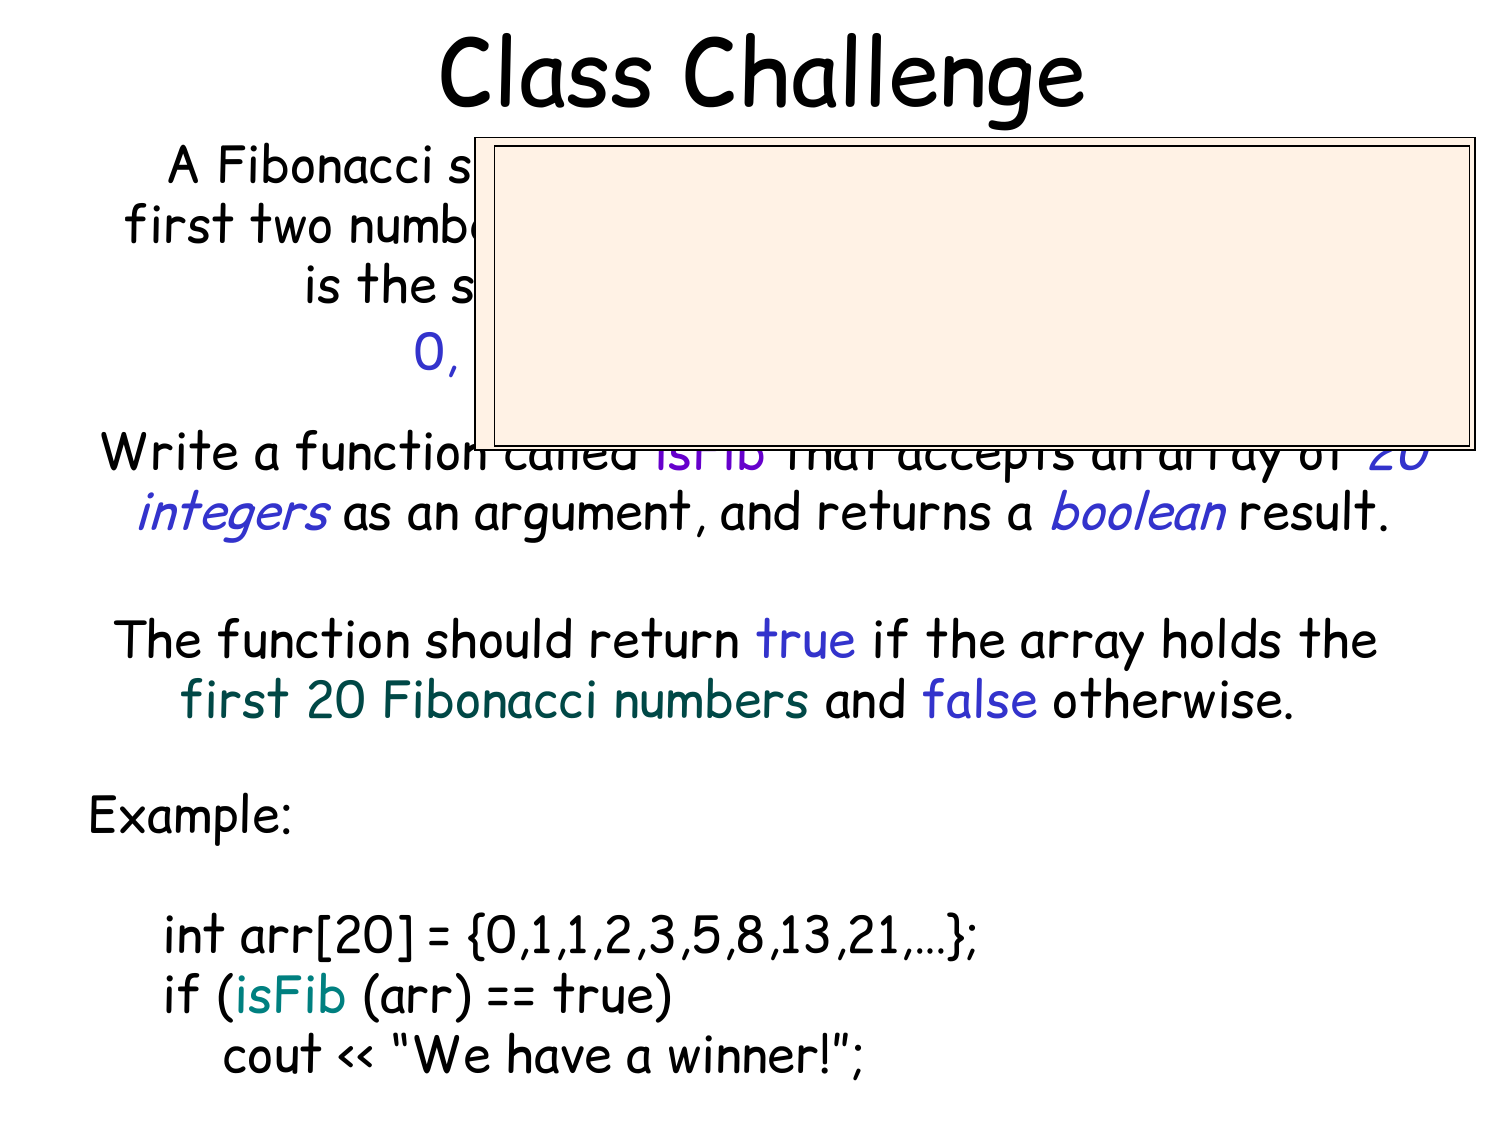

# Class Challenge
A Fibonacci sequence is a list of numbers where the first two numbers are 0 and 1.  Each successive number is the sum of the previous two numbers:

You can work in pairs on this problem.

0, 1, 1, 2, 3, 5, 8, 13, etc…
And, the prize is… $2.
Write a function called isFib that accepts an array of 20 integers as an argument, and returns a boolean result.
The function should return true if the array holds the first 20 Fibonacci numbers and false otherwise.
Example:

     int arr[20] = {0,1,1,2,3,5,8,13,21,…};
     if (isFib (arr) == true)
         cout << “We have a winner!”;